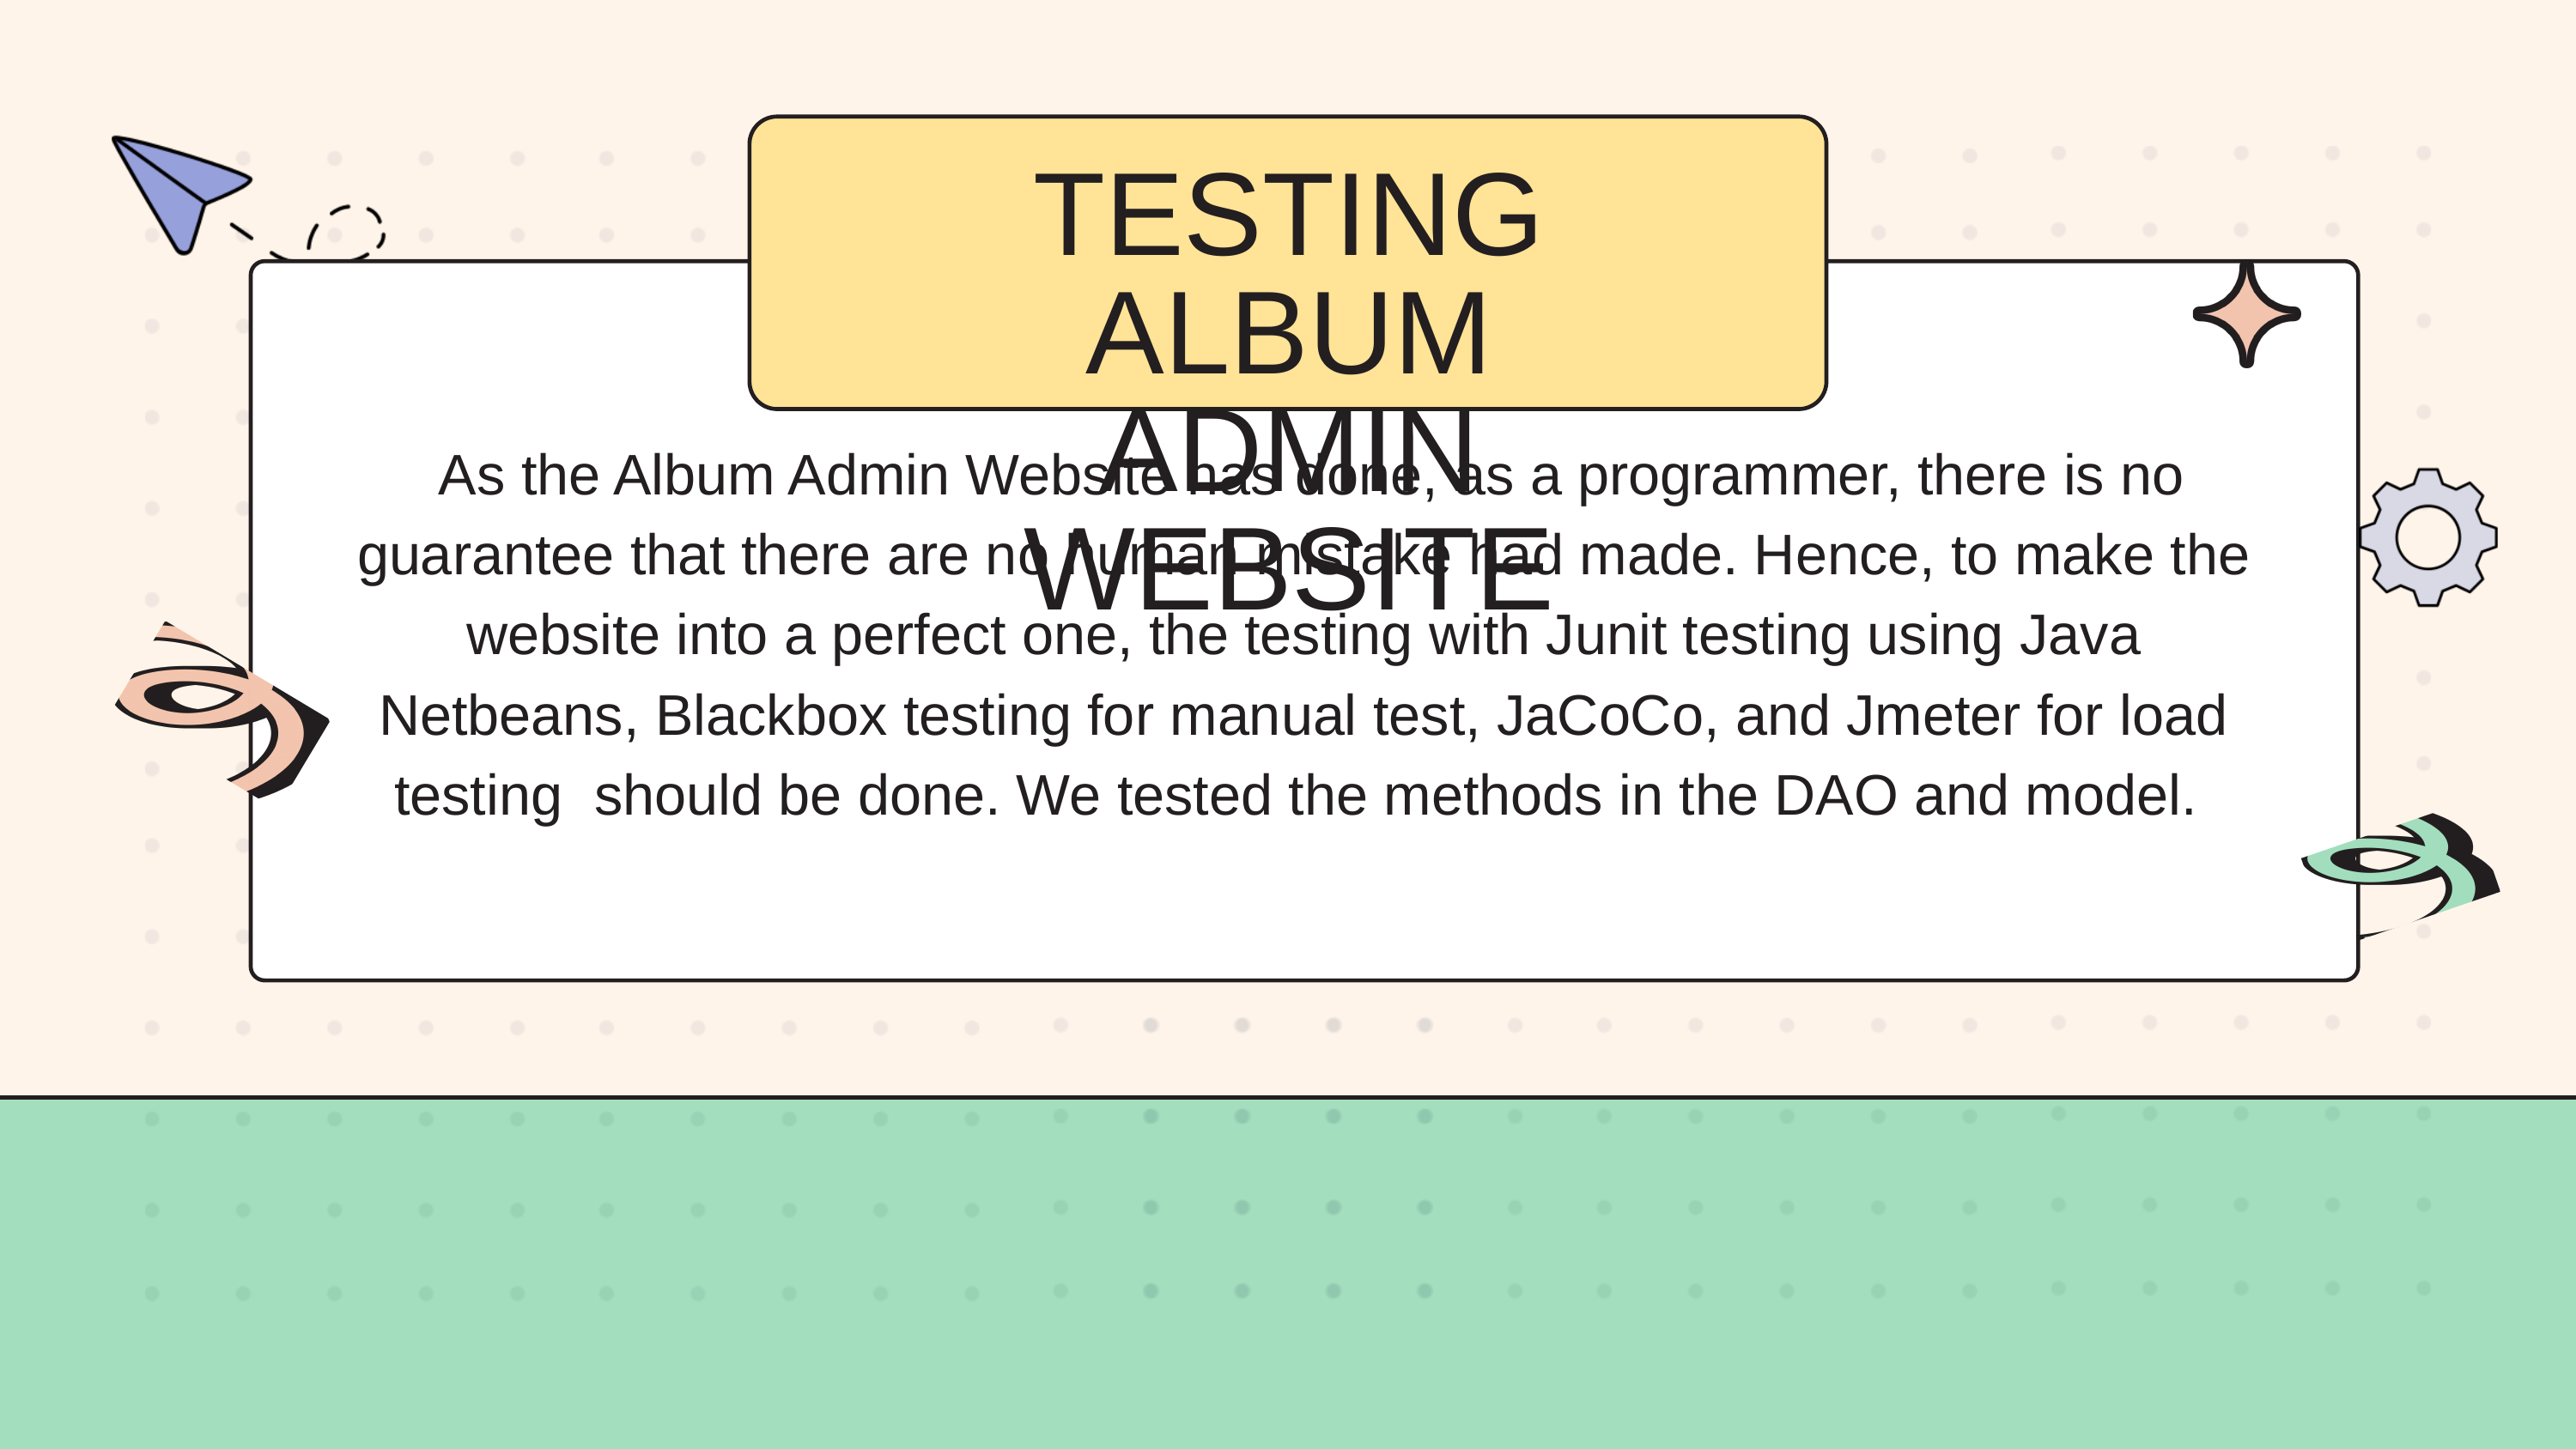

TESTING ALBUM ADMIN WEBSITE

 As the Album Admin Website has done, as a programmer, there is no guarantee that there are no human mistake had made. Hence, to make the website into a perfect one, the testing with Junit testing using Java Netbeans, Blackbox testing for manual test, JaCoCo, and Jmeter for load testing  should be done. We tested the methods in the DAO and model.